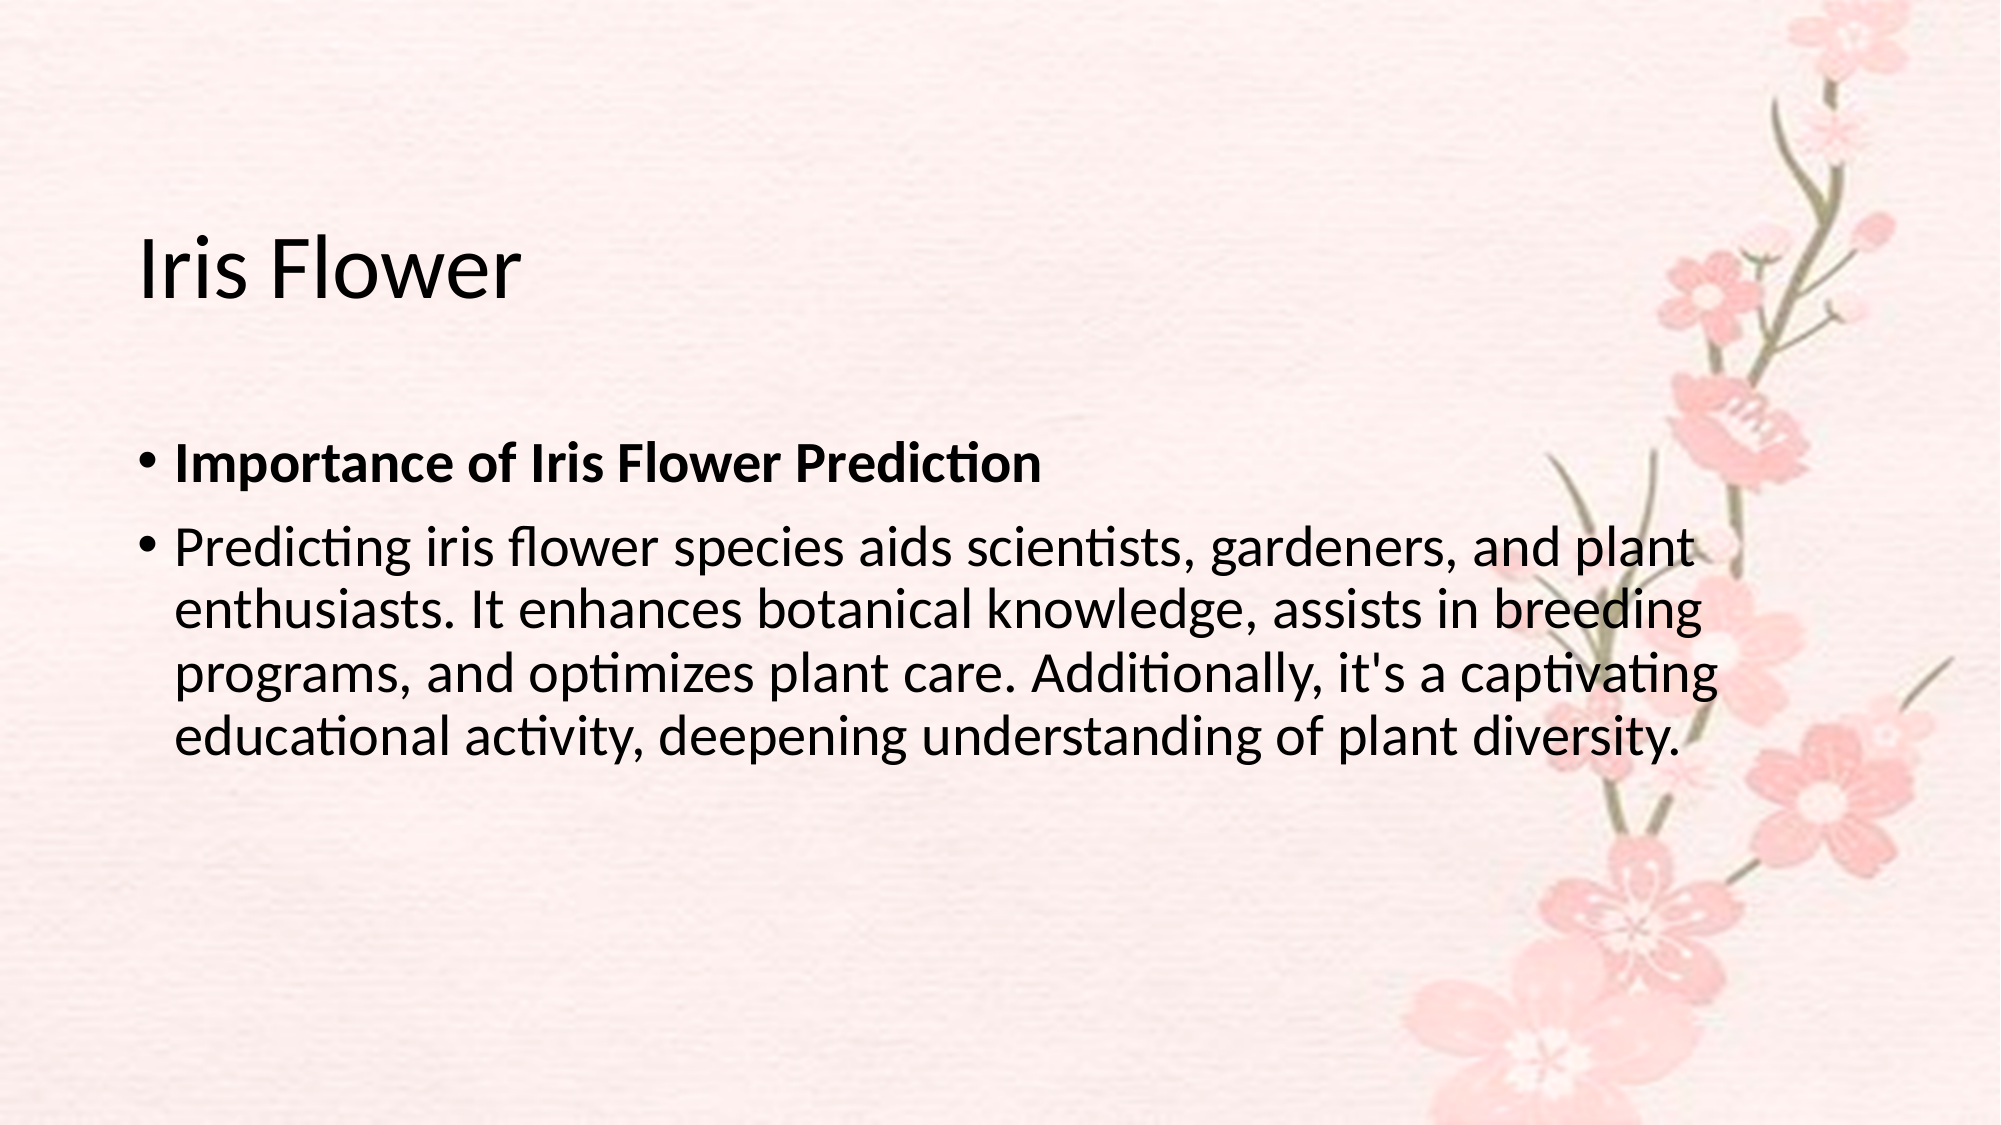

# Iris Flower
Importance of Iris Flower Prediction
Predicting iris flower species aids scientists, gardeners, and plant enthusiasts. It enhances botanical knowledge, assists in breeding programs, and optimizes plant care. Additionally, it's a captivating educational activity, deepening understanding of plant diversity.